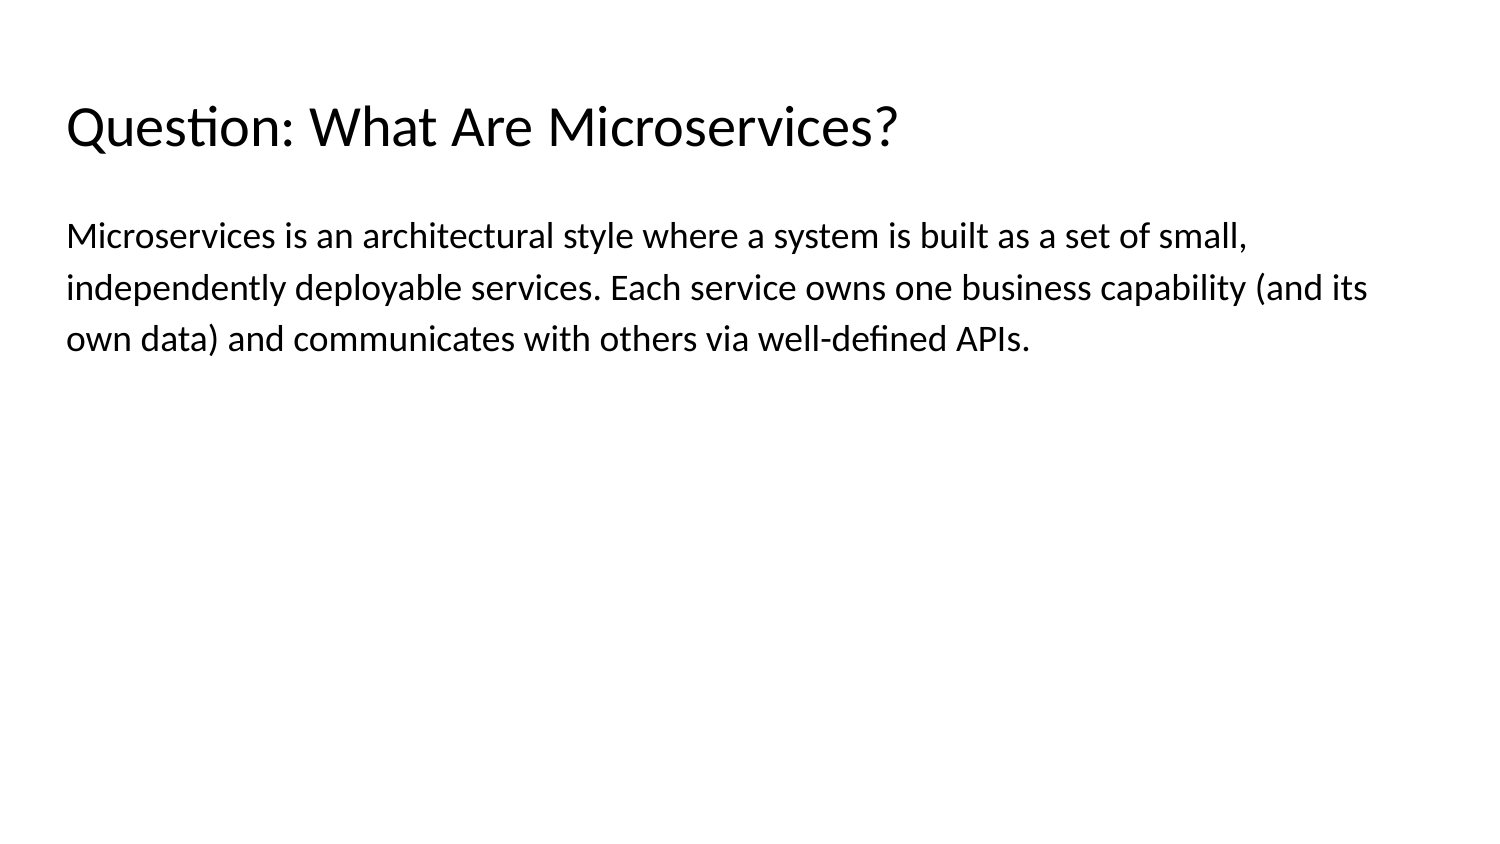

# Question: What Are Microservices?
Microservices is an architectural style where a system is built as a set of small, independently deployable services. Each service owns one business capability (and its own data) and communicates with others via well-defined APIs.